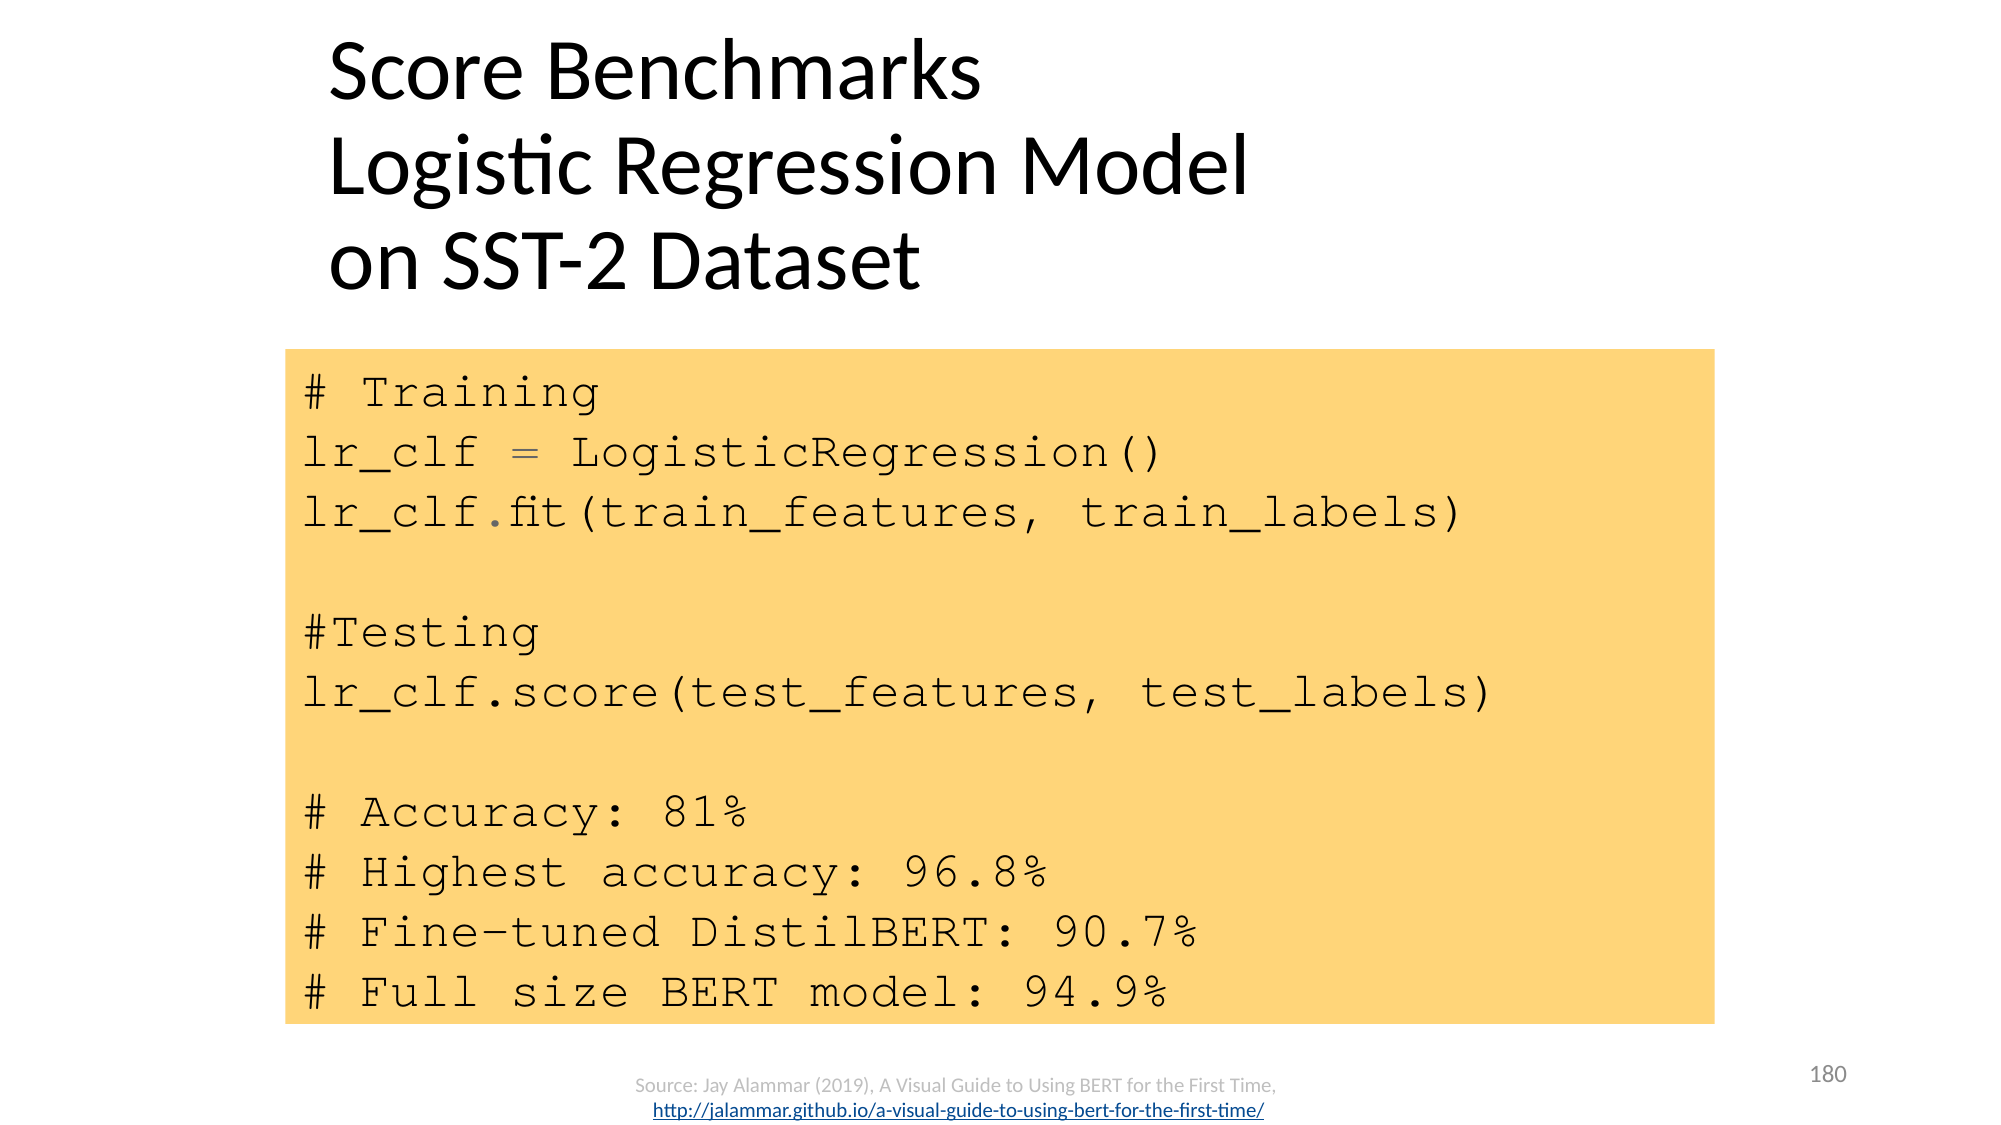

# Score Benchmarks Logistic Regression Model on SST-2 Dataset

# Training
lr_clf = LogisticRegression()
lr_clf.fit(train_features, train_labels)

#Testing
lr_clf.score(test_features, test_labels)

# Accuracy: 81%
# Highest accuracy: 96.8%
# Fine-tuned DistilBERT: 90.7%
# Full size BERT model: 94.9%
180
Source: Jay Alammar (2019), A Visual Guide to Using BERT for the First Time,
http://jalammar.github.io/a-visual-guide-to-using-bert-for-the-first-time/